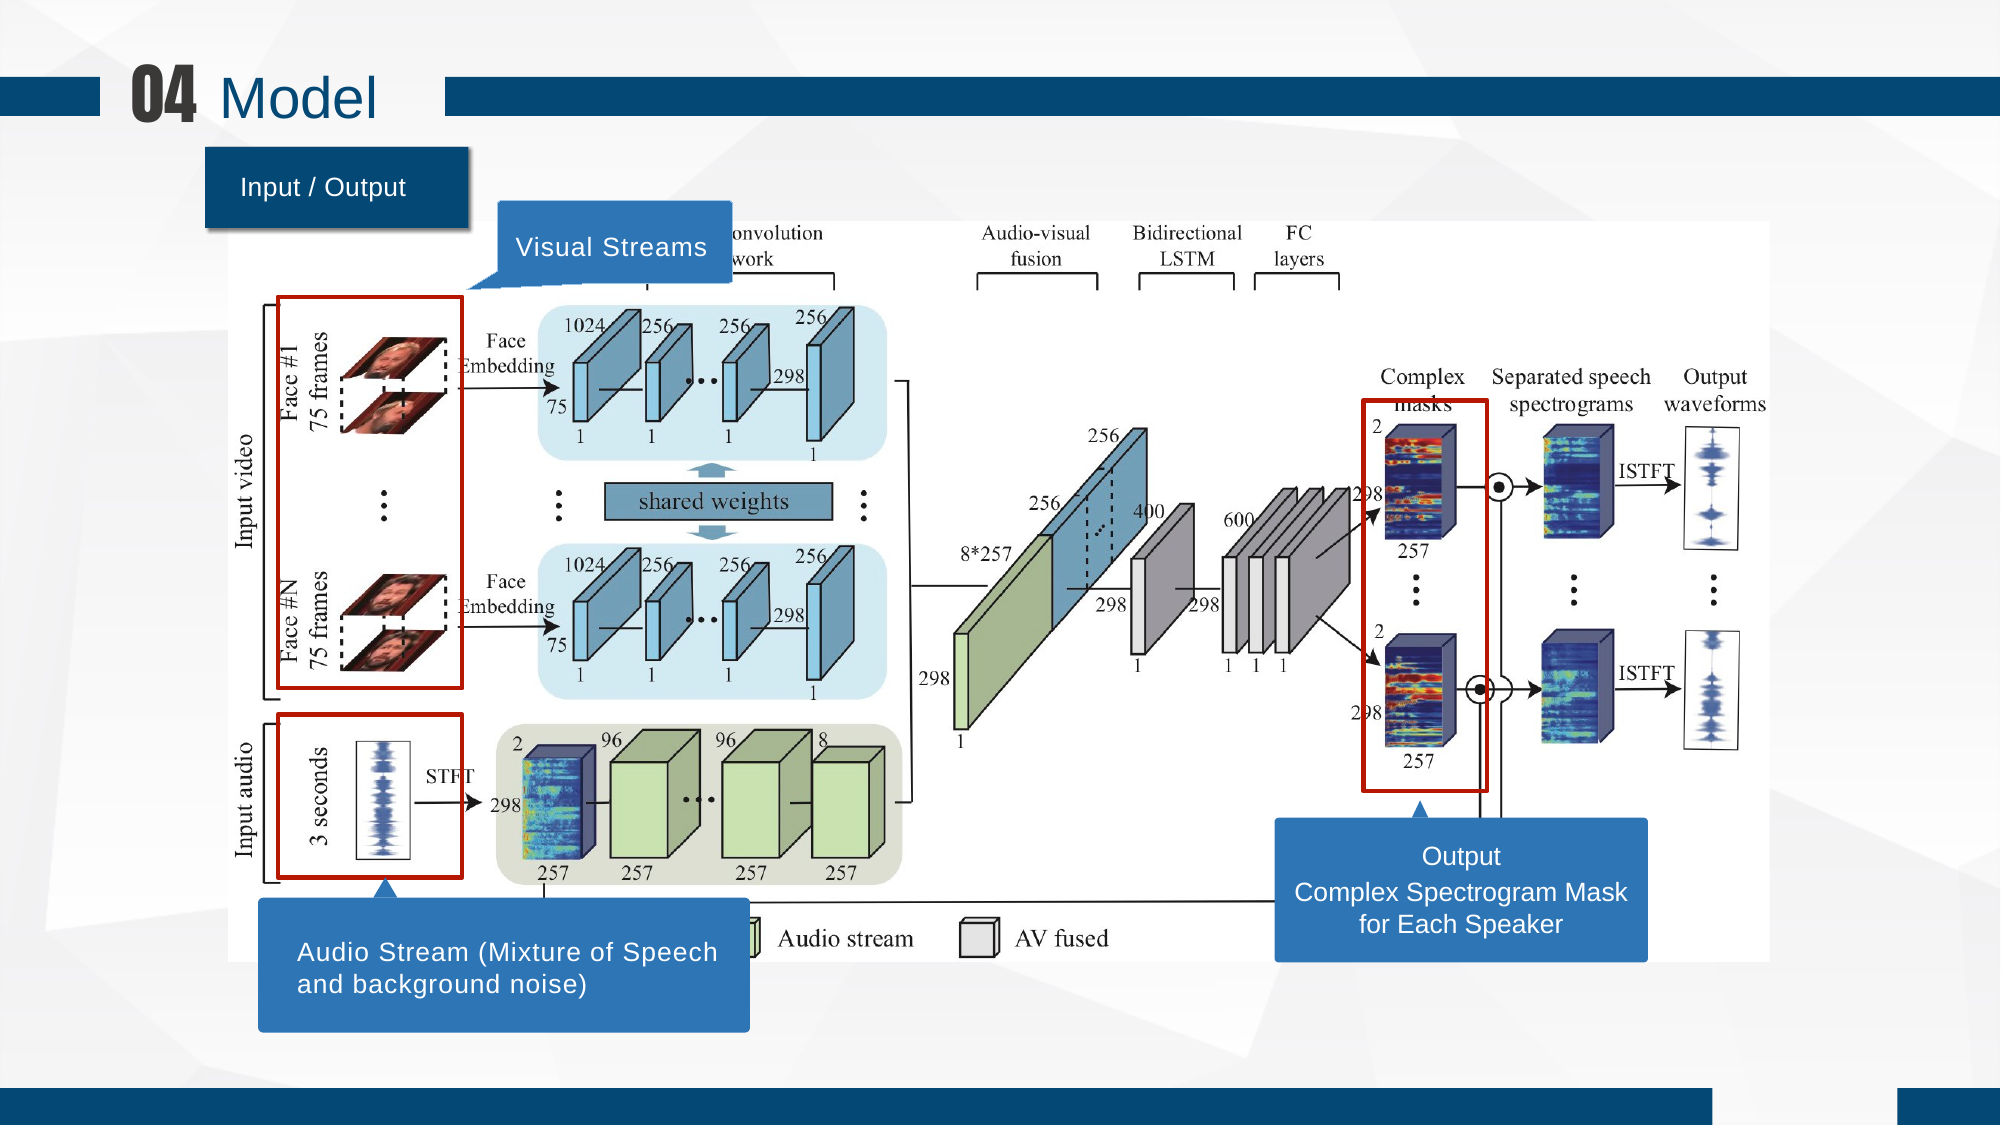

04
Model

Input / Output

Visual Streams

Output
Complex Spectrogram Mask for Each Speaker

Audio Stream (Mixture of Speech and background noise)